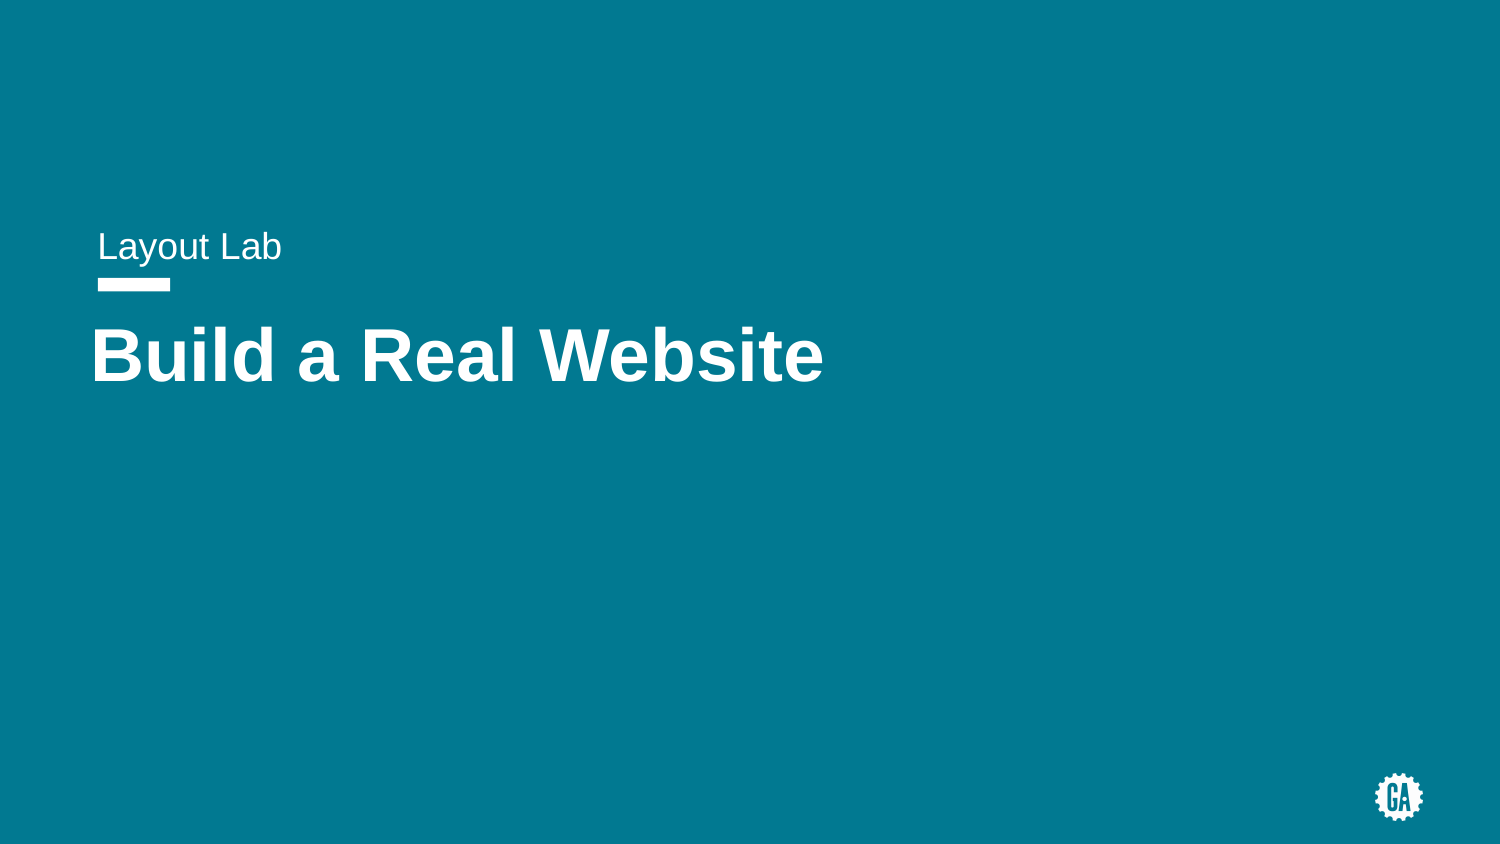

Layout Lab
# Build a Real Website